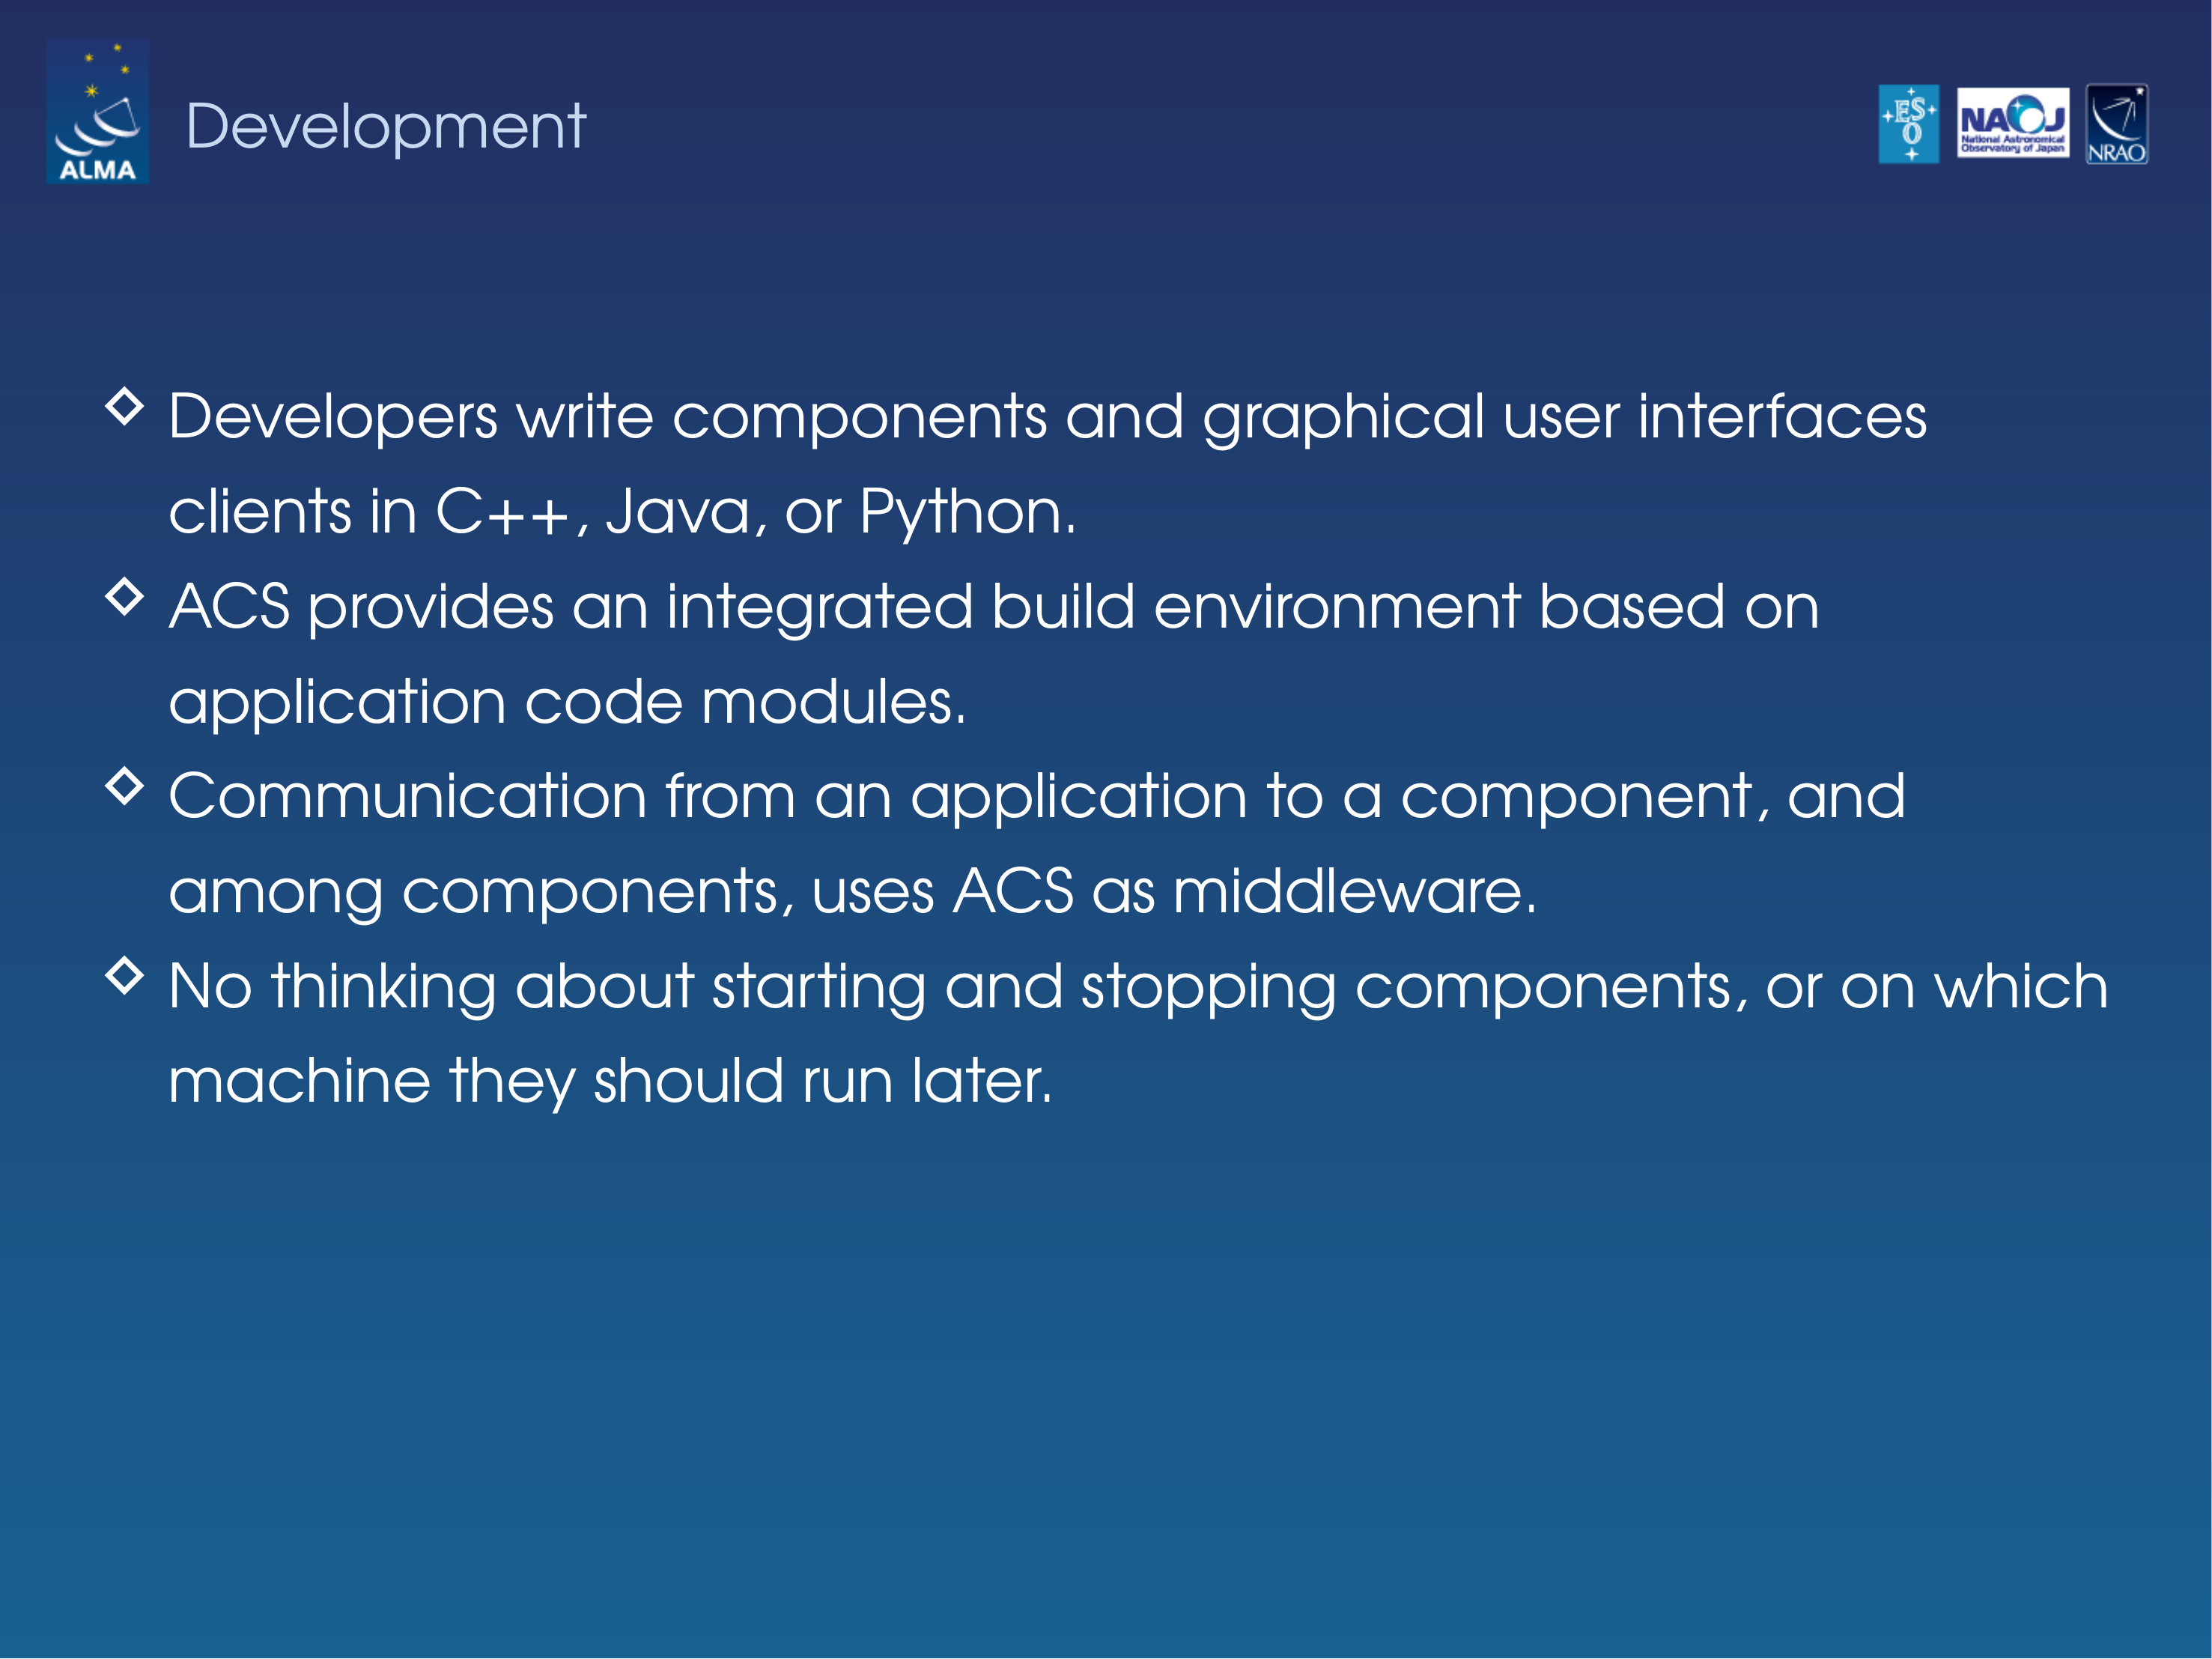

# Development
Developers write components and graphical user interfaces clients in C++, Java, or Python.
ACS provides an integrated build environment based on application code modules.
Communication from an application to a component, and among components, uses ACS as middleware.
No thinking about starting and stopping components, or on which machine they should run later.